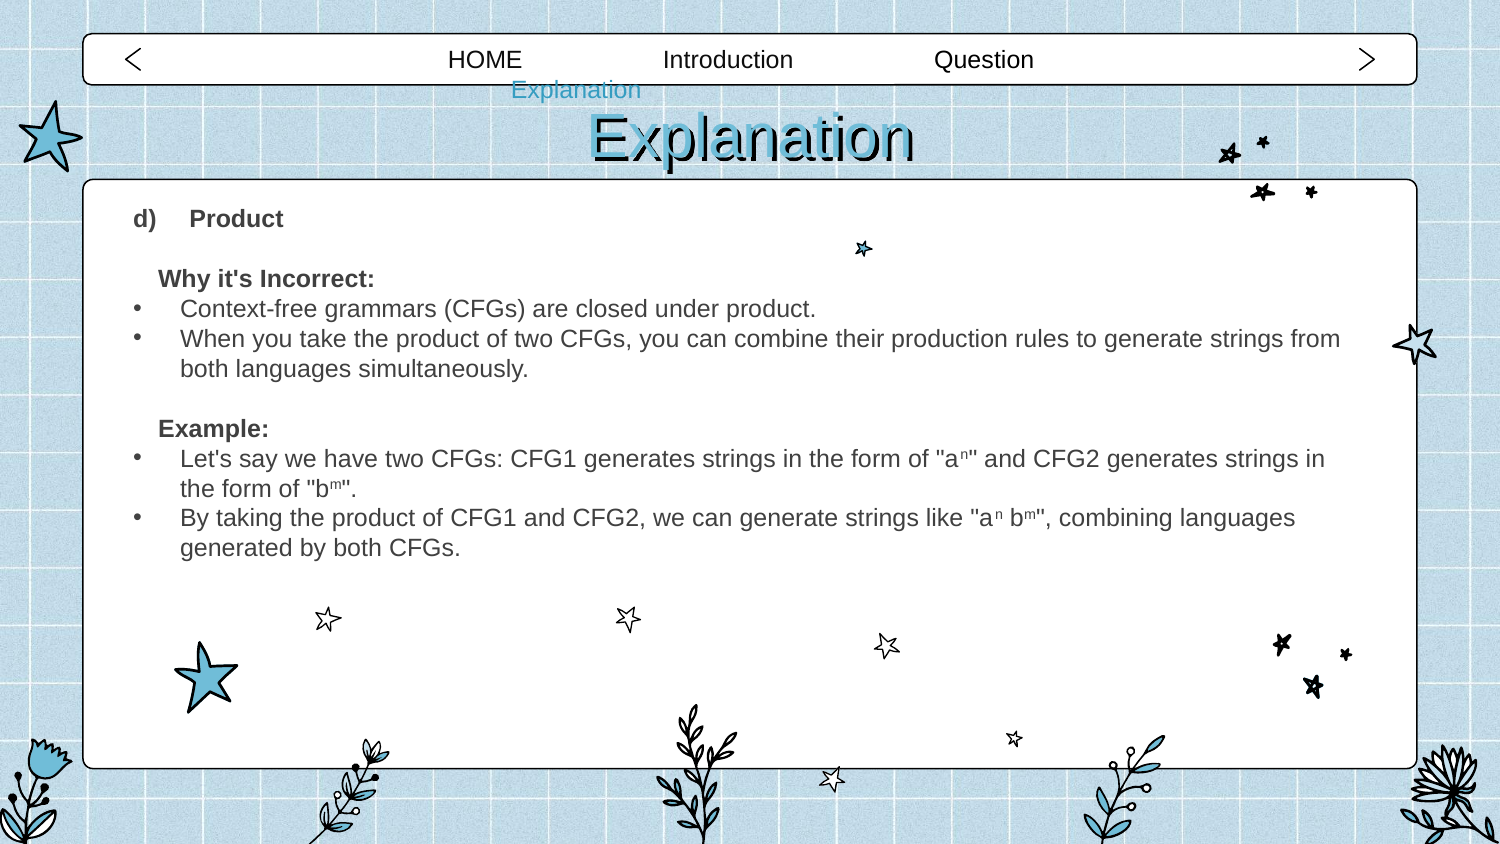

HOME                    Introduction                    Question                    Explanation

# Explanation

Product

Why it's Incorrect:
Context-free grammars (CFGs) are closed under product.
When you take the product of two CFGs, you can combine their production rules to generate strings from both languages simultaneously.

Example:
Let's say we have two CFGs: CFG1 generates strings in the form of "an" and CFG2 generates strings in the form of "bm".
By taking the product of CFG1 and CFG2, we can generate strings like "an bm", combining languages generated by both CFGs.